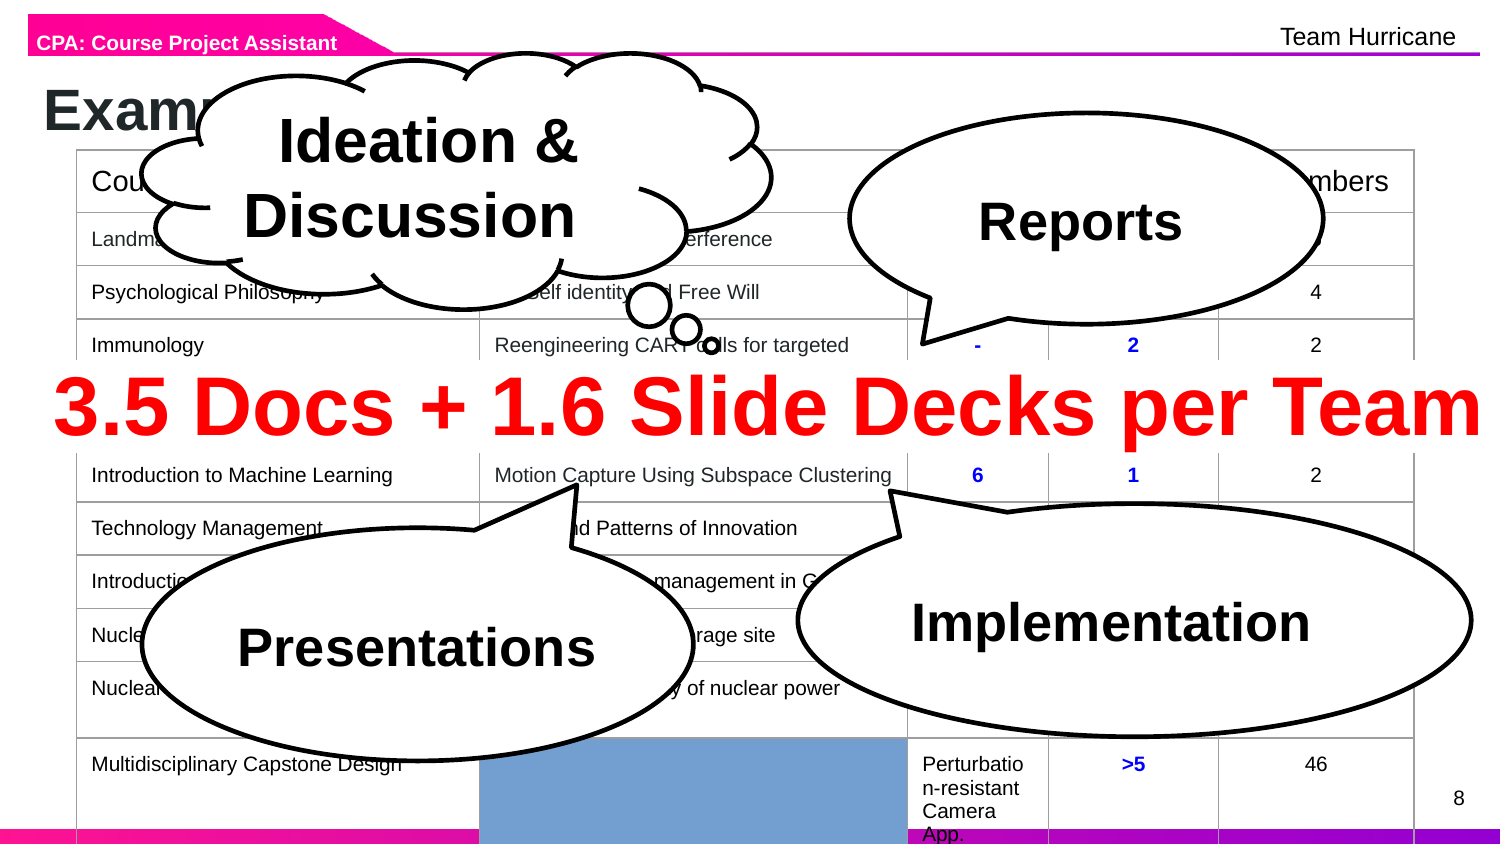

CPA: Course Project Assistant
  Ideation &
Discussion
# Example Course Projects
   Reports
| Course |  | Topic | # Docs | # Slides | # Members |
| --- | --- | --- | --- | --- | --- |
| Landmark Discoveries of cell biology |  | Discovery of RNA interference | 2 | 2 | 5 |
| Psychological Philosophy |  | AI: Self identity and Free Will | 3 | 2 | 4 |
| Immunology |  | Reengineering CART cells for targeted therapy of autoimmune disease | - | 2 | 2 |
| Omics Biology |  | CRISPR/Cas9 gene drive system | - | 1 | 2 |
| Introduction to Machine Learning |  | Motion Capture Using Subspace Clustering | 6 | 1 | 2 |
| Technology Management |  | Types and Patterns of Innovation | 4 | 1 | 3 |
| Introduction to Business Administration |  | Human resource management in Google | 5 | 2 | 3 |
| Nuclear Waste Management |  | Selection of waste storage site | 3 | 2 | 4 |
| Nuclear Power Plant Design and Project |  | Improving the safety of nuclear power plants | 2 | 1 | 4 |
| Multidisciplinary Capstone Design |  | Perturbation-resistant Camera App. | >5 | 4 | 6 |
3.5 Docs + 1.6 Slide Decks per Team
Implementation
Presentations
8